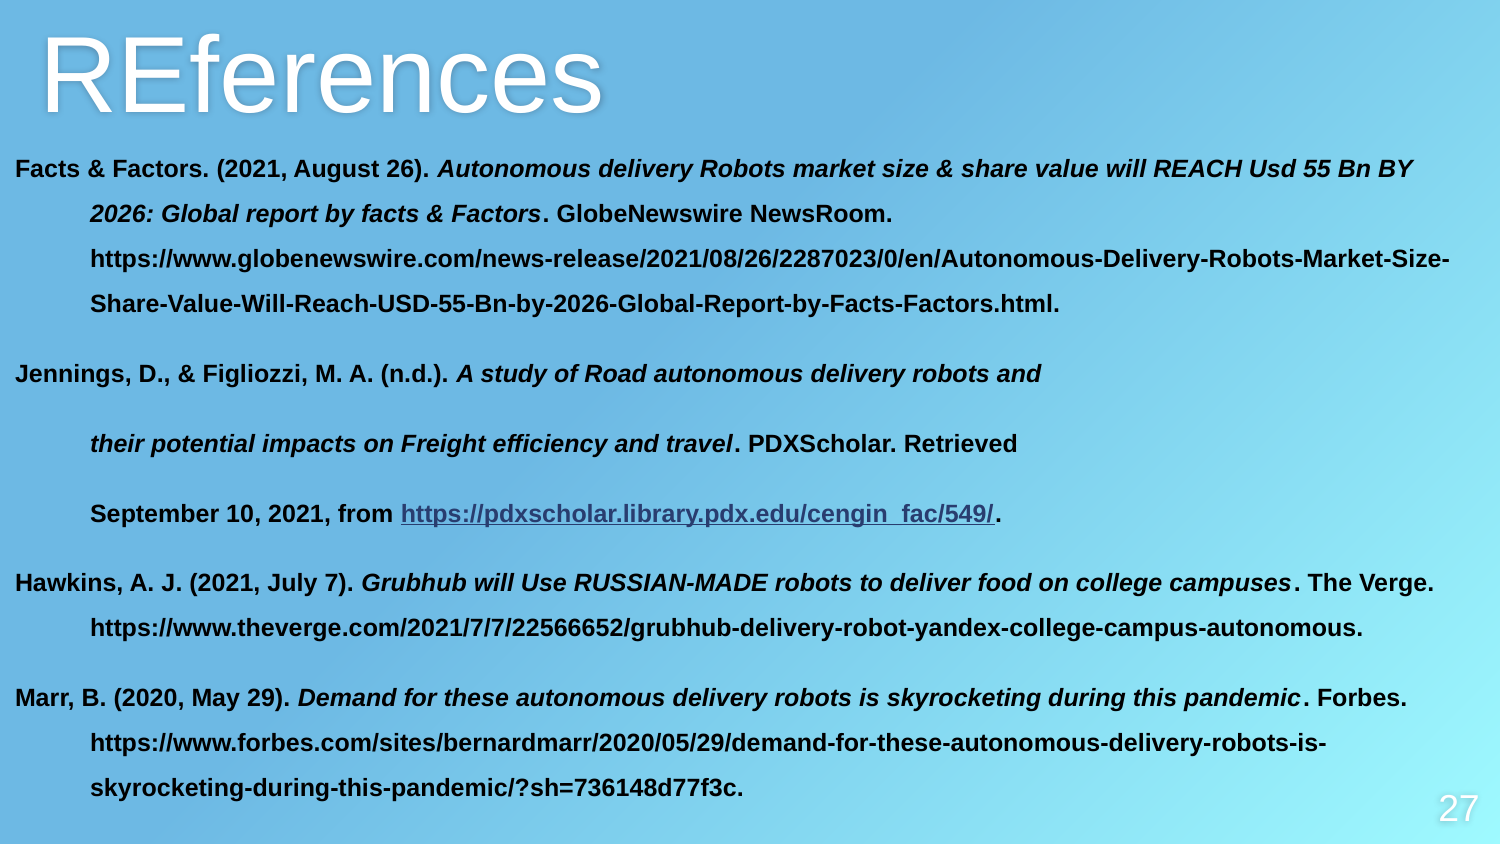

# REferences
Facts & Factors. (2021, August 26). Autonomous delivery Robots market size & share value will REACH Usd 55 Bn BY 2026: Global report by facts & Factors. GlobeNewswire NewsRoom. https://www.globenewswire.com/news-release/2021/08/26/2287023/0/en/Autonomous-Delivery-Robots-Market-Size-Share-Value-Will-Reach-USD-55-Bn-by-2026-Global-Report-by-Facts-Factors.html.
Jennings, D., & Figliozzi, M. A. (n.d.). A study of Road autonomous delivery robots and
their potential impacts on Freight efficiency and travel. PDXScholar. Retrieved
September 10, 2021, from https://pdxscholar.library.pdx.edu/cengin_fac/549/.
Hawkins, A. J. (2021, July 7). Grubhub will Use RUSSIAN-MADE robots to deliver food on college campuses. The Verge. https://www.theverge.com/2021/7/7/22566652/grubhub-delivery-robot-yandex-college-campus-autonomous.
Marr, B. (2020, May 29). Demand for these autonomous delivery robots is skyrocketing during this pandemic. Forbes. https://www.forbes.com/sites/bernardmarr/2020/05/29/demand-for-these-autonomous-delivery-robots-is-skyrocketing-during-this-pandemic/?sh=736148d77f3c.
27